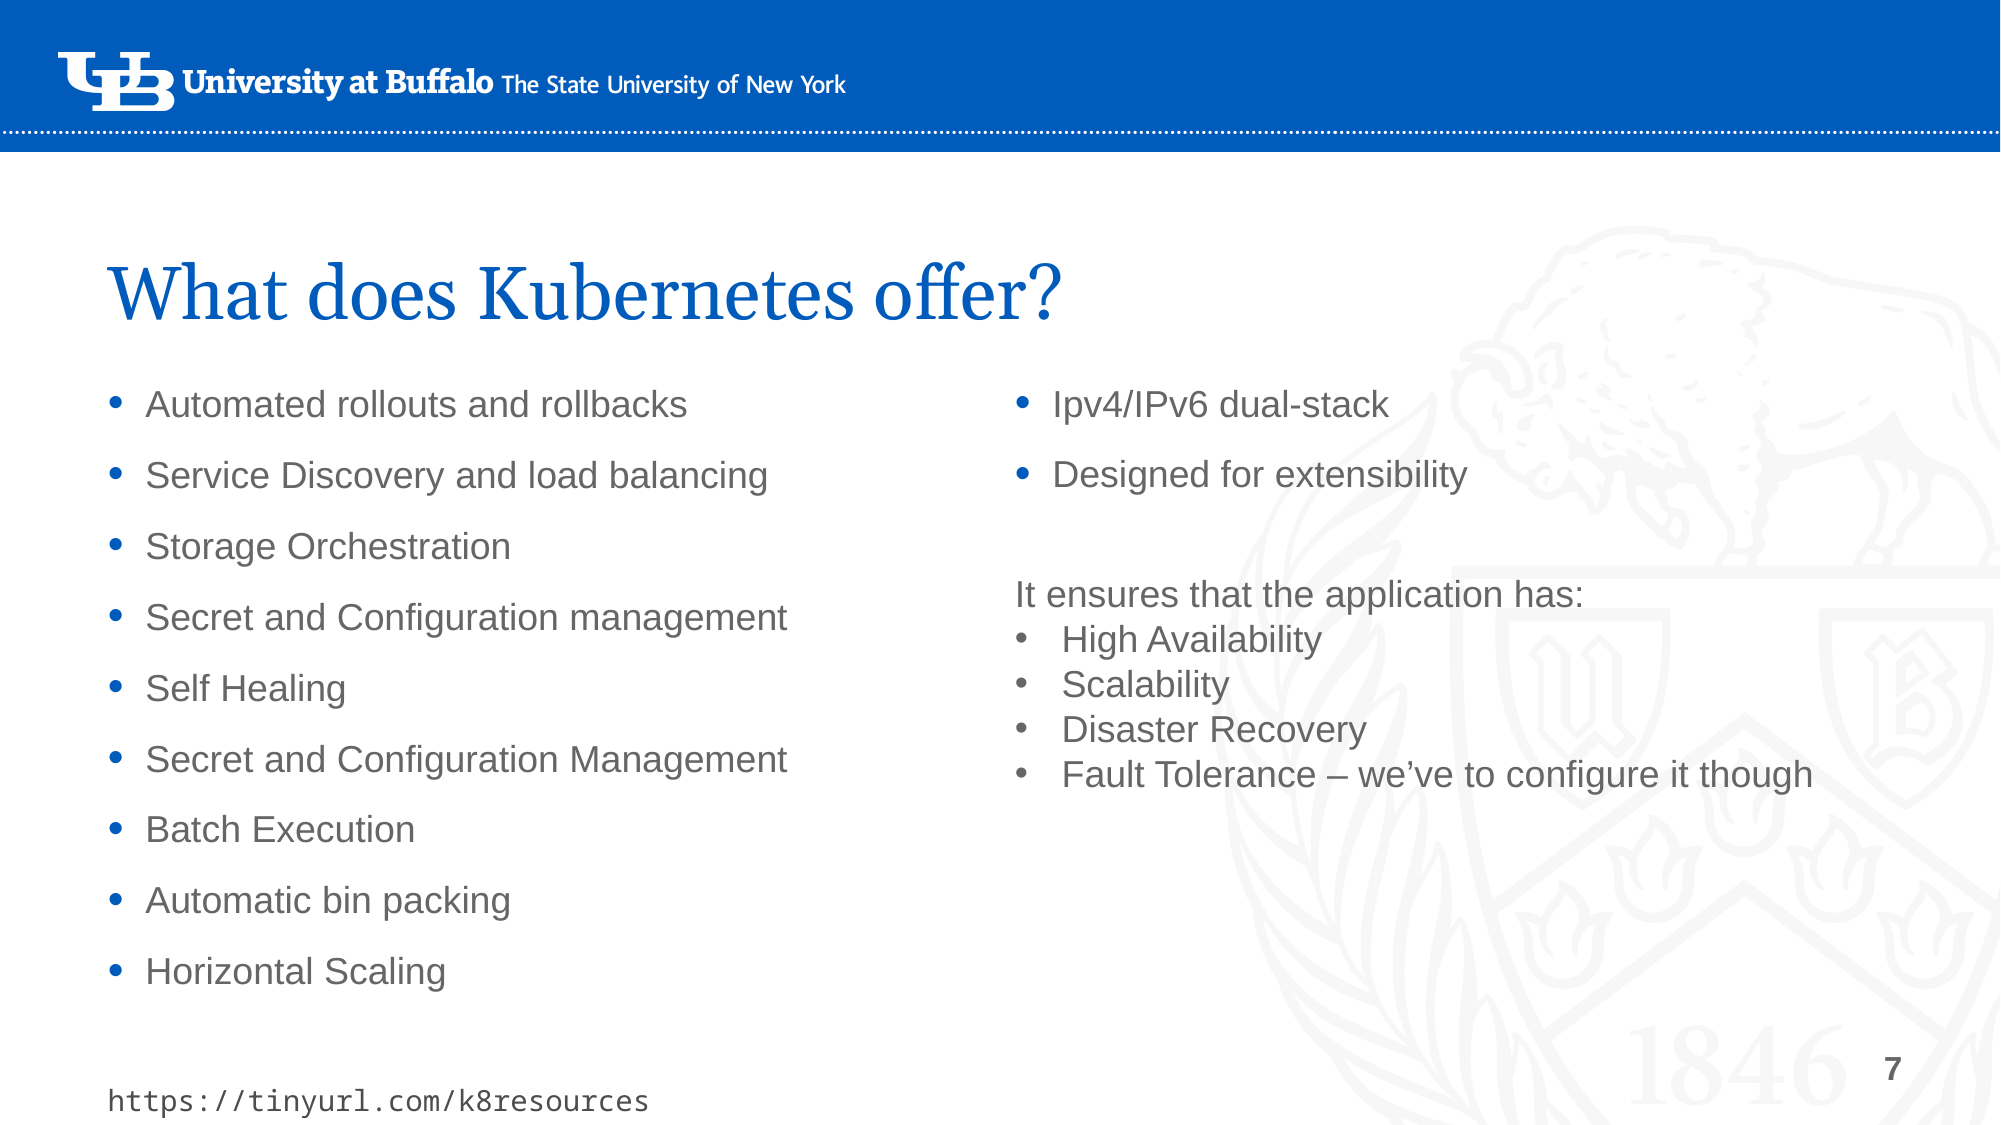

# What does Kubernetes offer?
Ipv4/IPv6 dual-stack
Designed for extensibility
Automated rollouts and rollbacks
Service Discovery and load balancing
Storage Orchestration
Secret and Configuration management
Self Healing
Secret and Configuration Management
Batch Execution
Automatic bin packing
Horizontal Scaling
It ensures that the application has:
High Availability
Scalability
Disaster Recovery
Fault Tolerance – we’ve to configure it though

7
https://tinyurl.com/k8resources